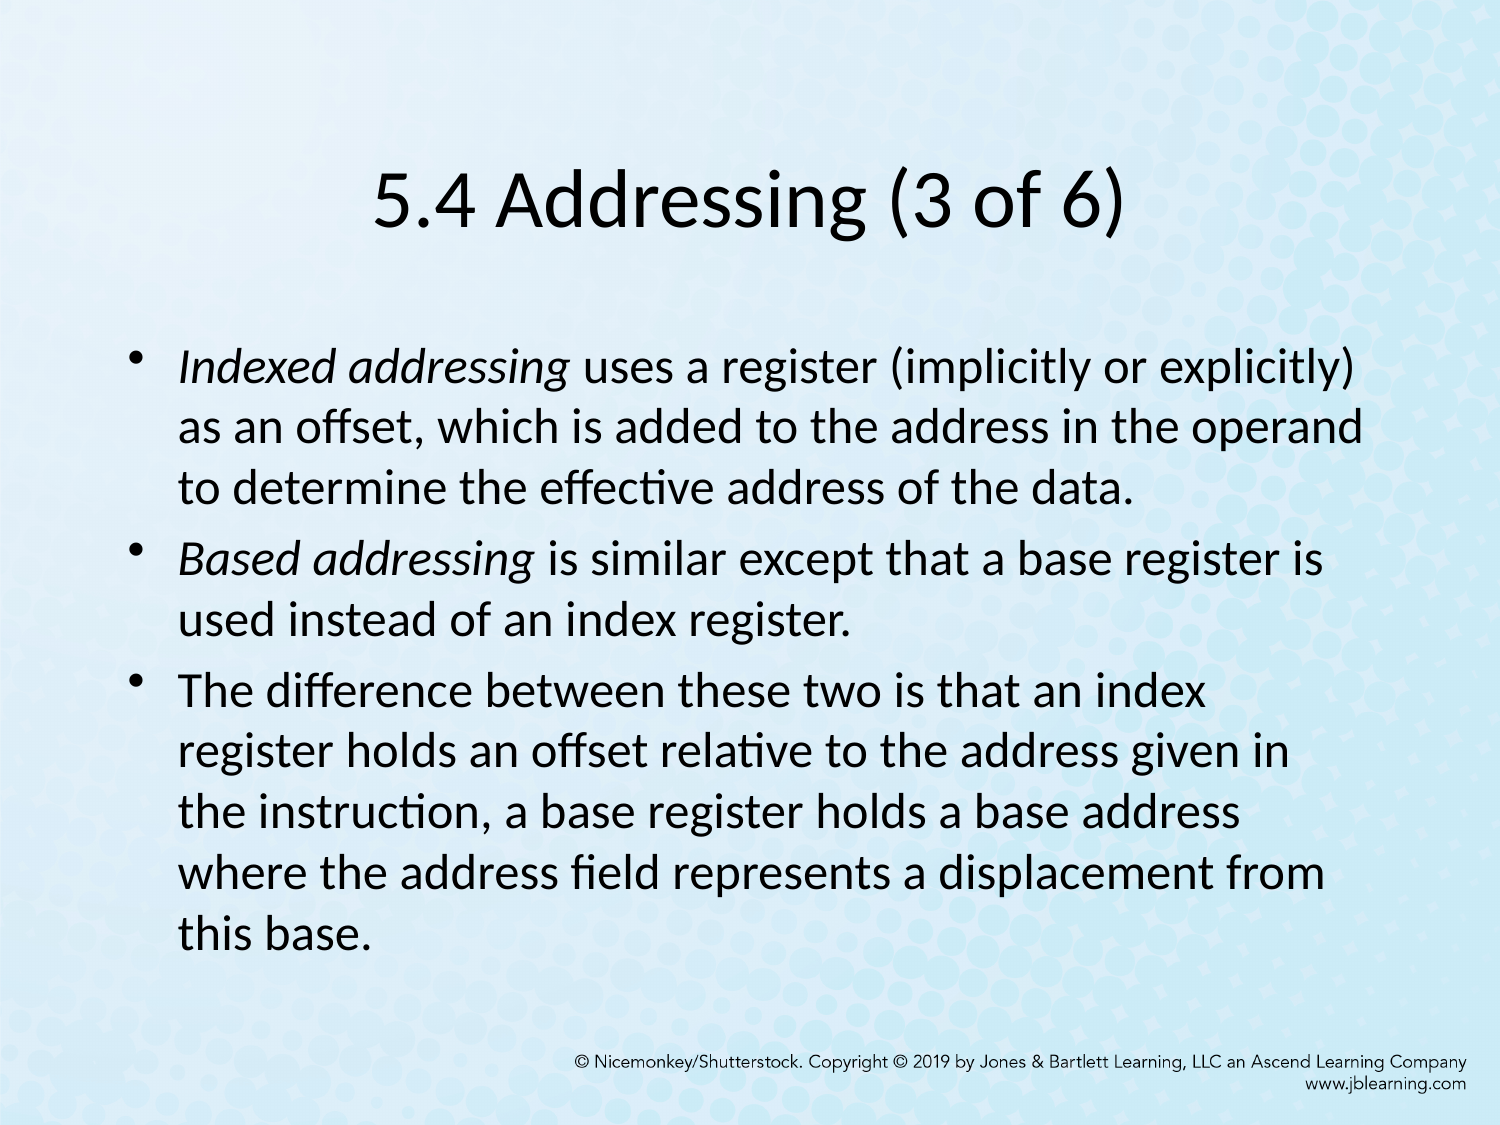

# 5.4 Addressing (3 of 6)
Indexed addressing uses a register (implicitly or explicitly) as an offset, which is added to the address in the operand to determine the effective address of the data.
Based addressing is similar except that a base register is used instead of an index register.
The difference between these two is that an index register holds an offset relative to the address given in the instruction, a base register holds a base address where the address field represents a displacement from this base.